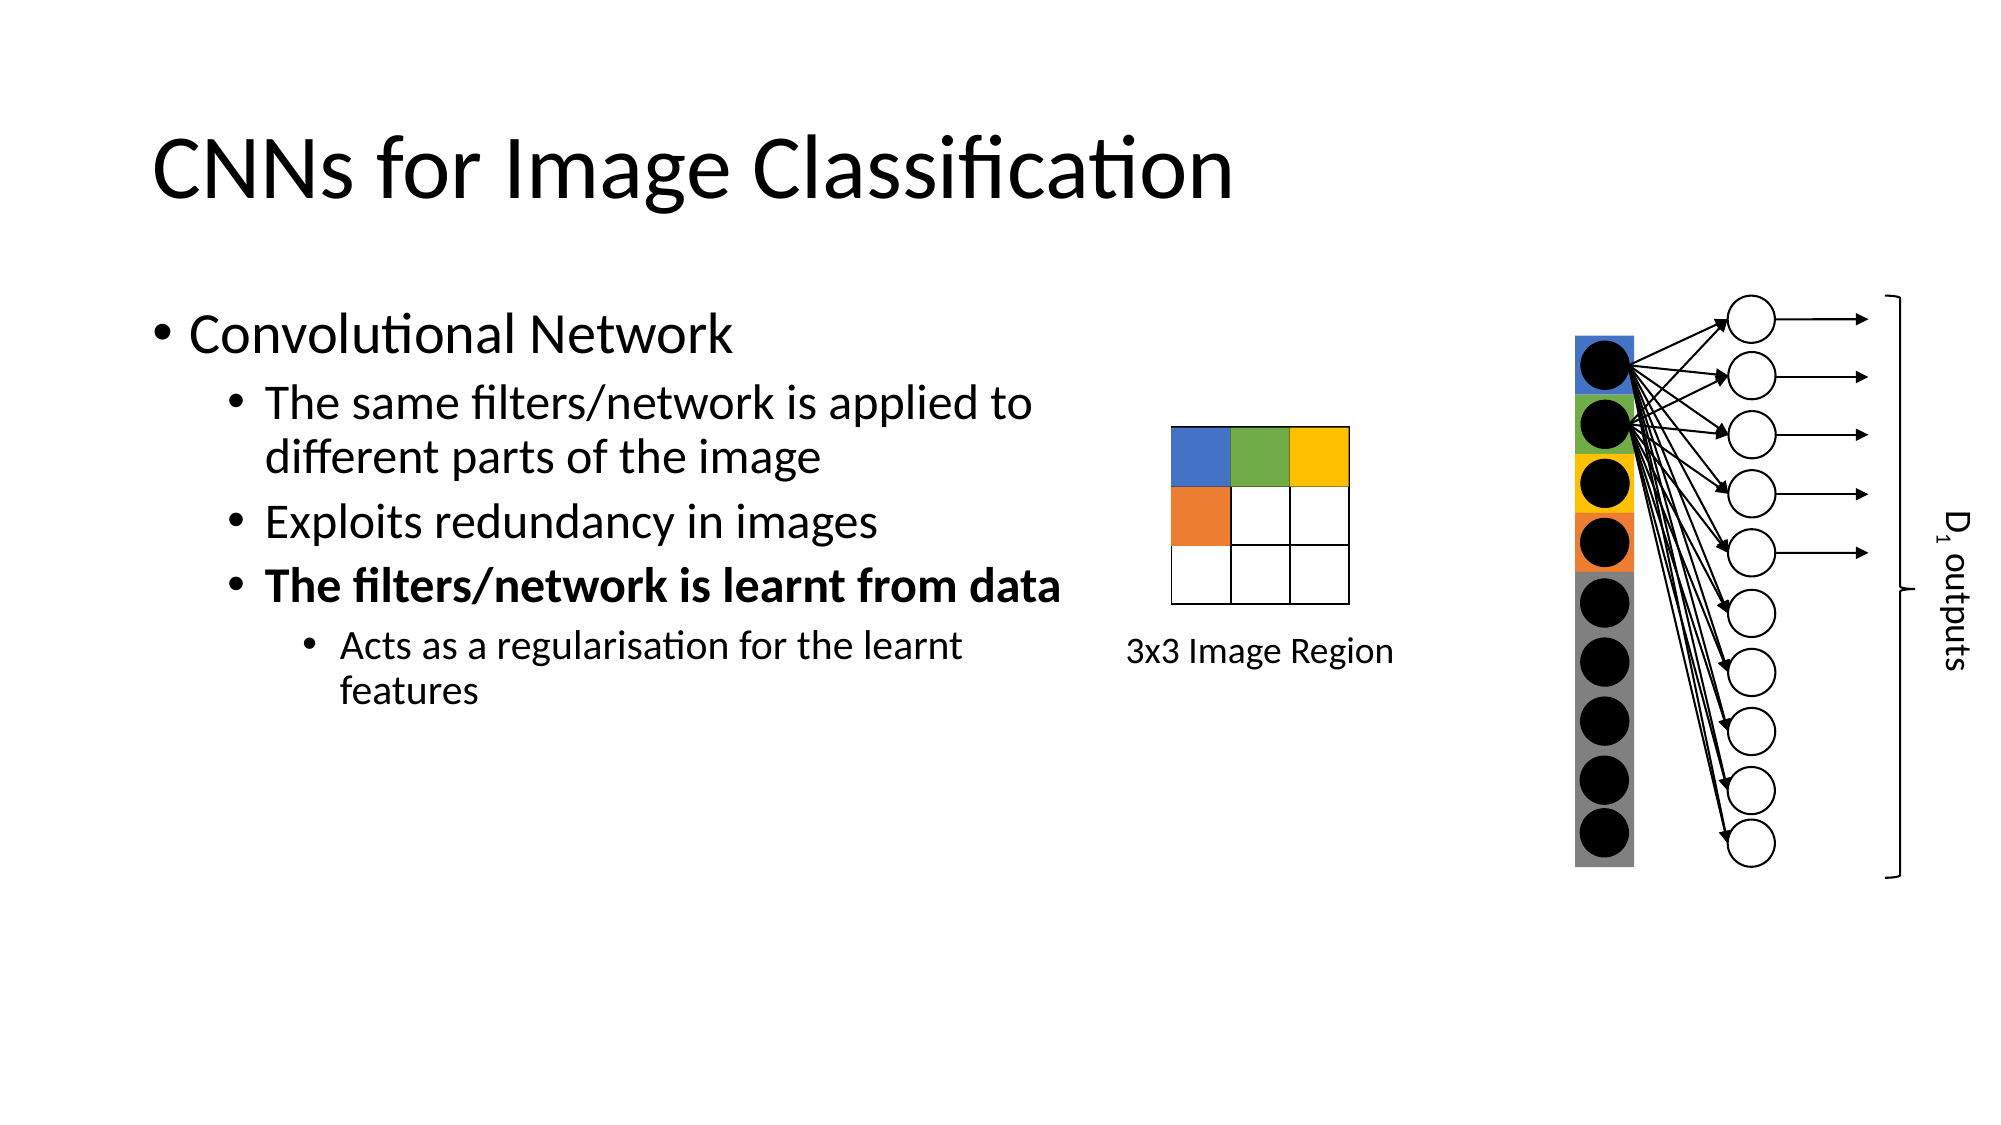

# CNNs for Image Classification
Convolutional Network
The same filters/network is applied to different parts of the image
Exploits redundancy in images
The filters/network is learnt from data
Acts as a regularisation for the learnt features

|  |  |  |
| --- | --- | --- |
|  |  |  |
|  |  |  |

D1 outputs

3x3 Image Region